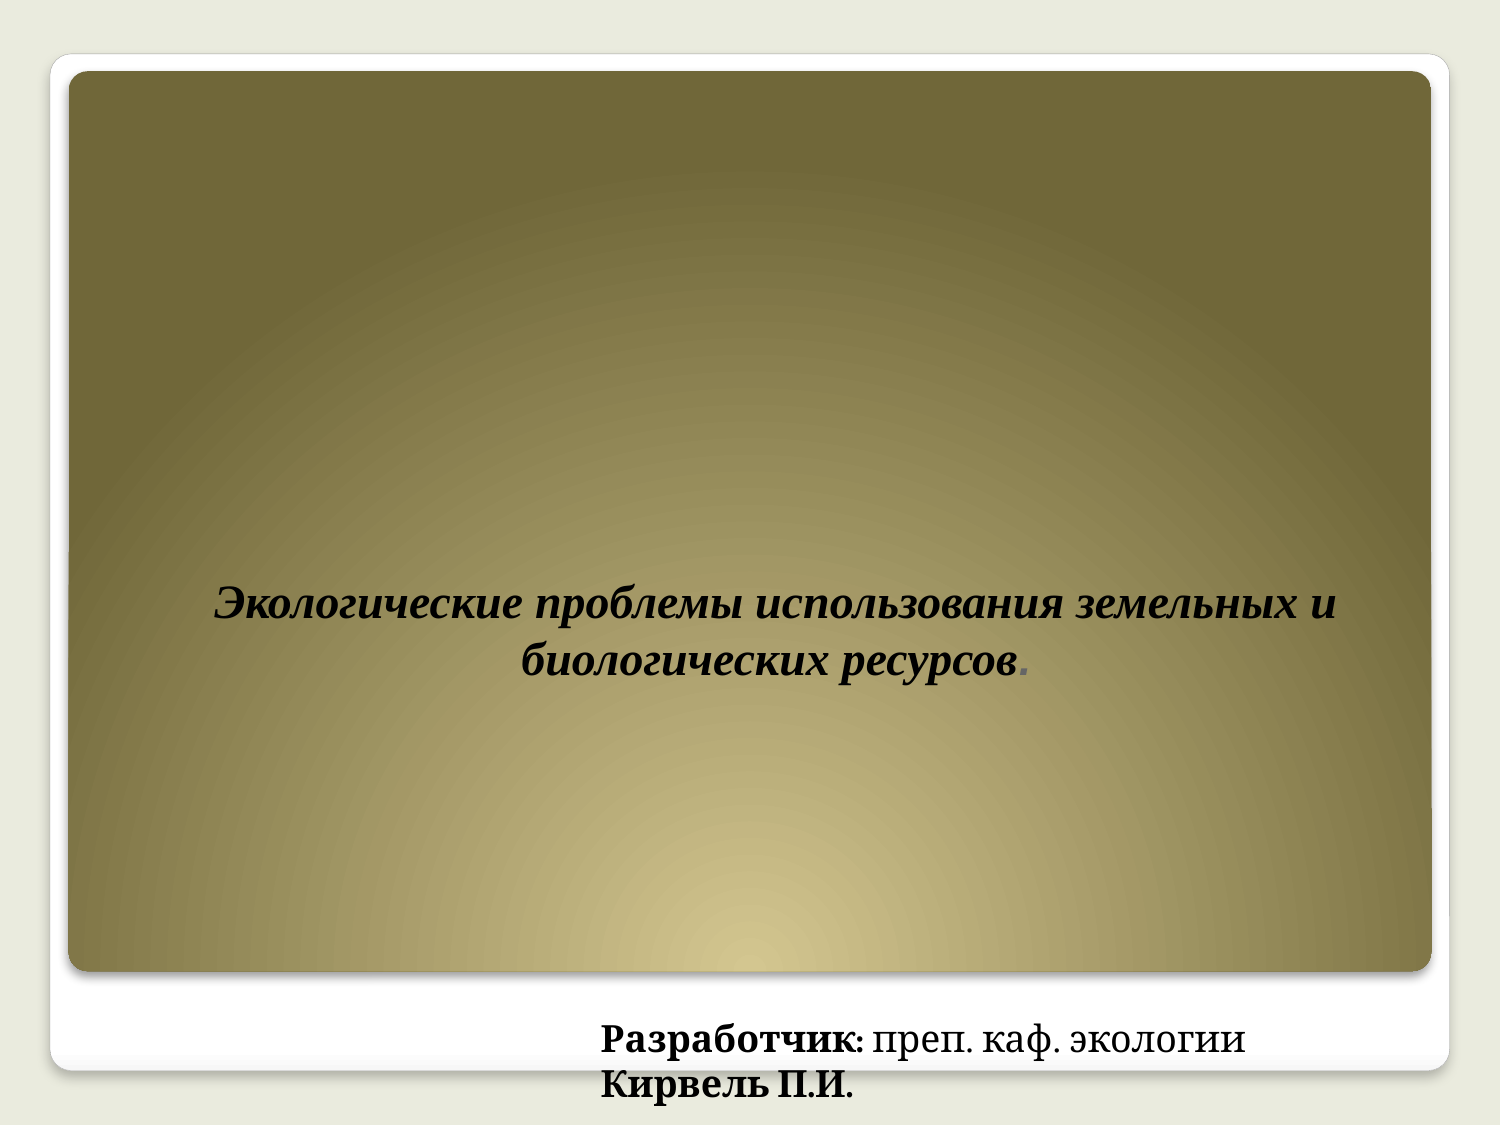

# Экологические проблемы использования земельных и биологических ресурсов.
Разработчик: преп. каф. экологии  Кирвель П.И.